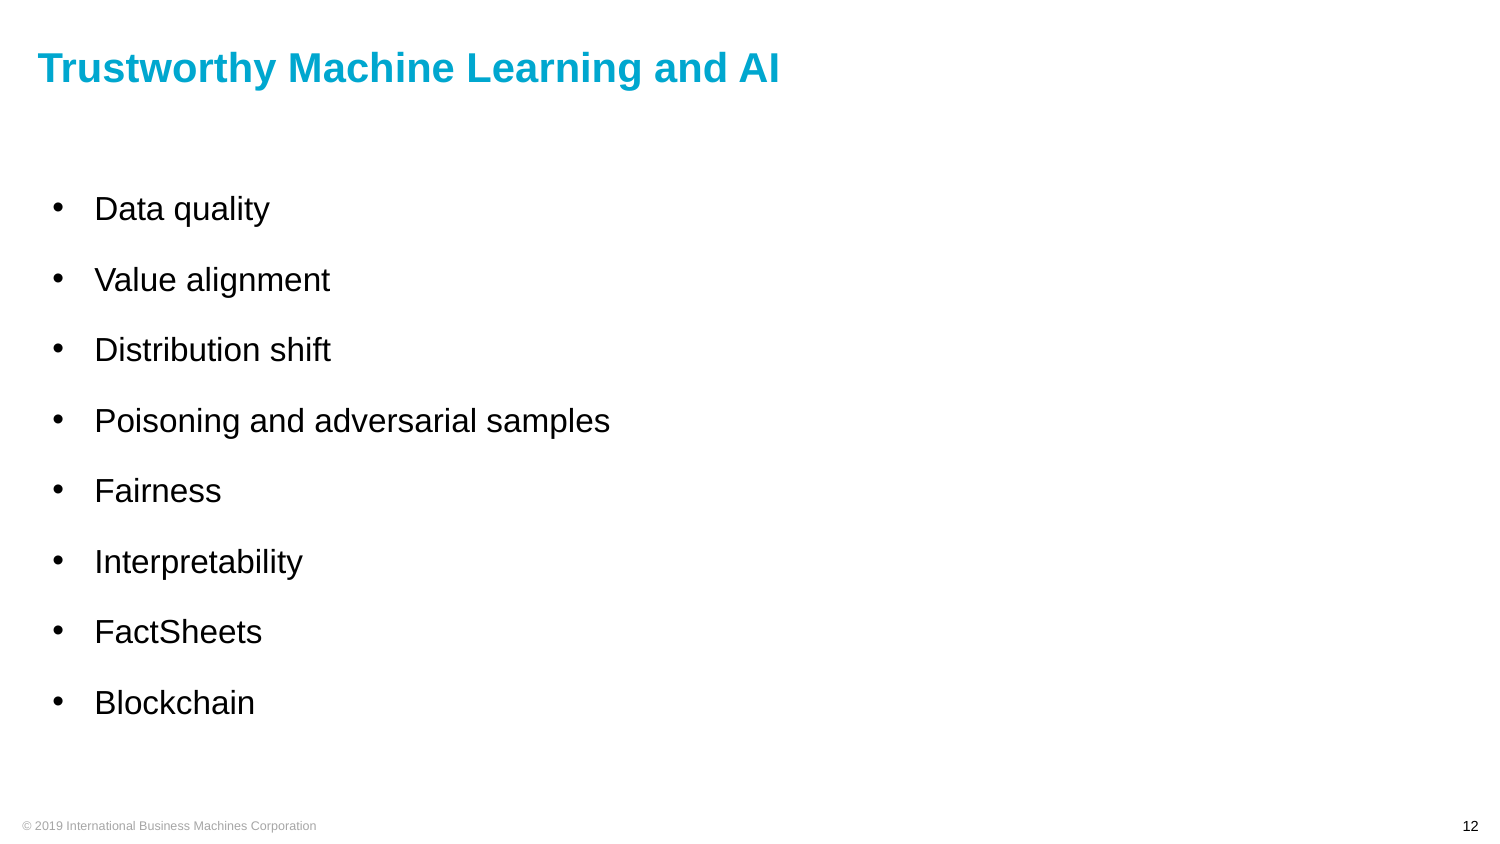

# Trustworthy Machine Learning and AI
Data quality
Value alignment
Distribution shift
Poisoning and adversarial samples
Fairness
Interpretability
FactSheets
Blockchain